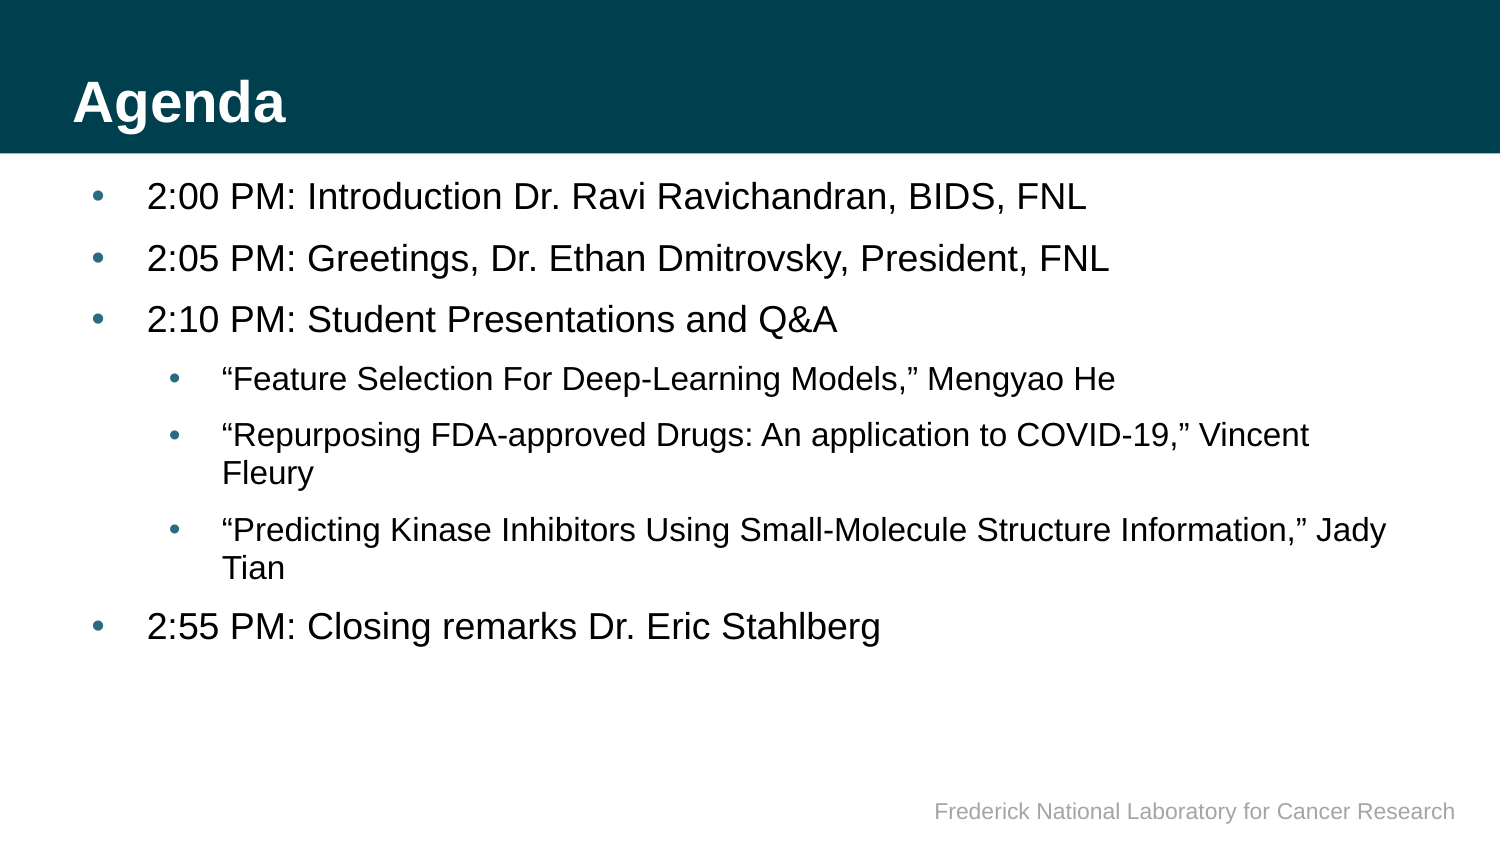

# Agenda
2:00 PM: Introduction Dr. Ravi Ravichandran, BIDS, FNL
2:05 PM: Greetings, Dr. Ethan Dmitrovsky, President, FNL
2:10 PM: Student Presentations and Q&A
“Feature Selection For Deep-Learning Models,” Mengyao He
“Repurposing FDA-approved Drugs: An application to COVID-19,” Vincent Fleury
“Predicting Kinase Inhibitors Using Small-Molecule Structure Information,” Jady Tian
2:55 PM: Closing remarks Dr. Eric Stahlberg